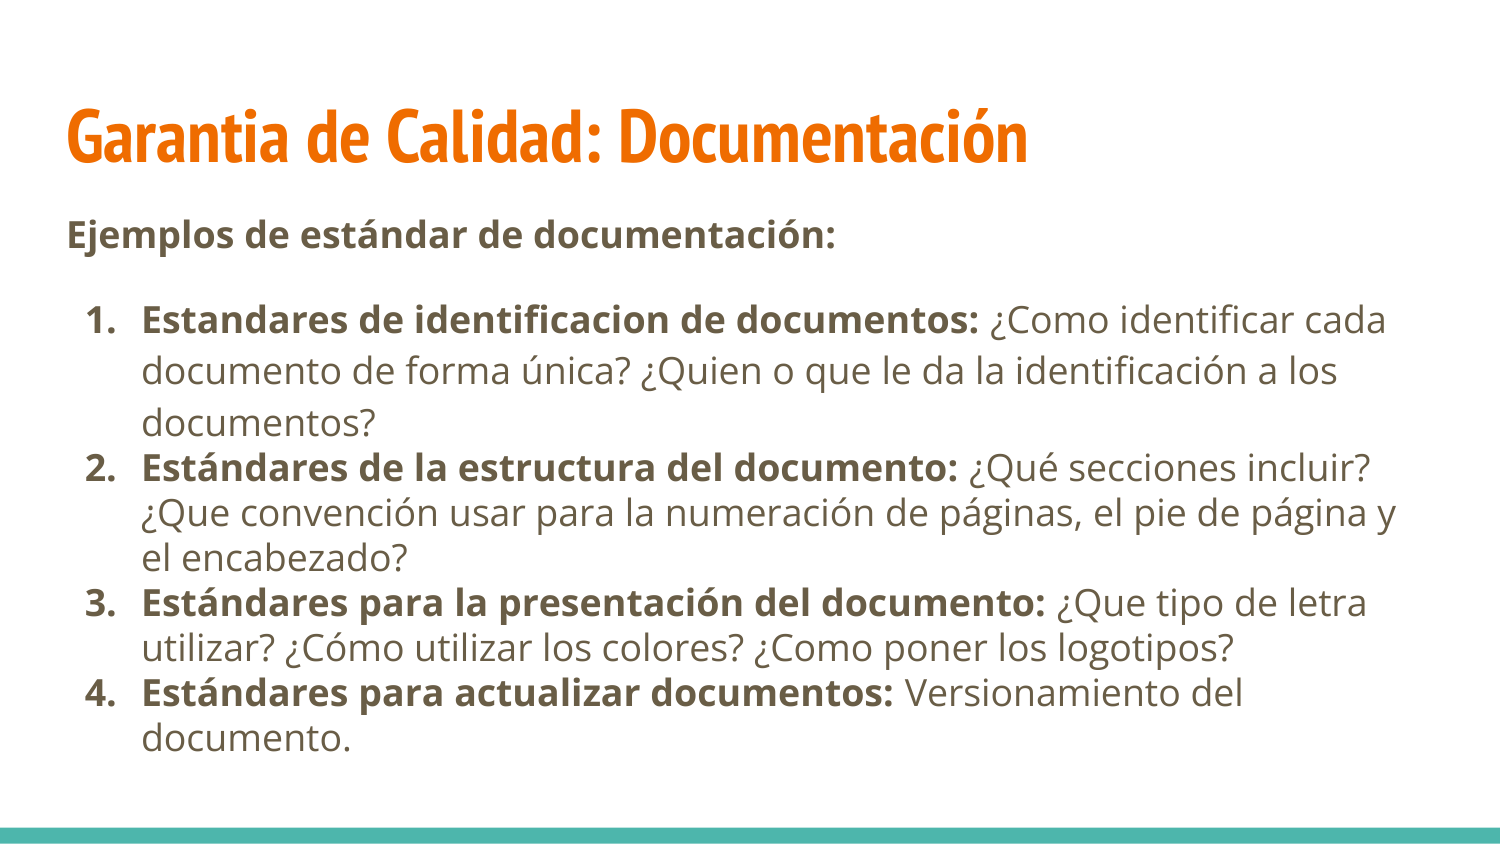

# Garantia de Calidad: Documentación

Ejemplos de estándar de documentación:
Estandares de identificacion de documentos: ¿Como identificar cada documento de forma única? ¿Quien o que le da la identificación a los documentos?
Estándares de la estructura del documento: ¿Qué secciones incluir?¿Que convención usar para la numeración de páginas, el pie de página y el encabezado?
Estándares para la presentación del documento: ¿Que tipo de letra utilizar? ¿Cómo utilizar los colores? ¿Como poner los logotipos?
Estándares para actualizar documentos: Versionamiento del documento.